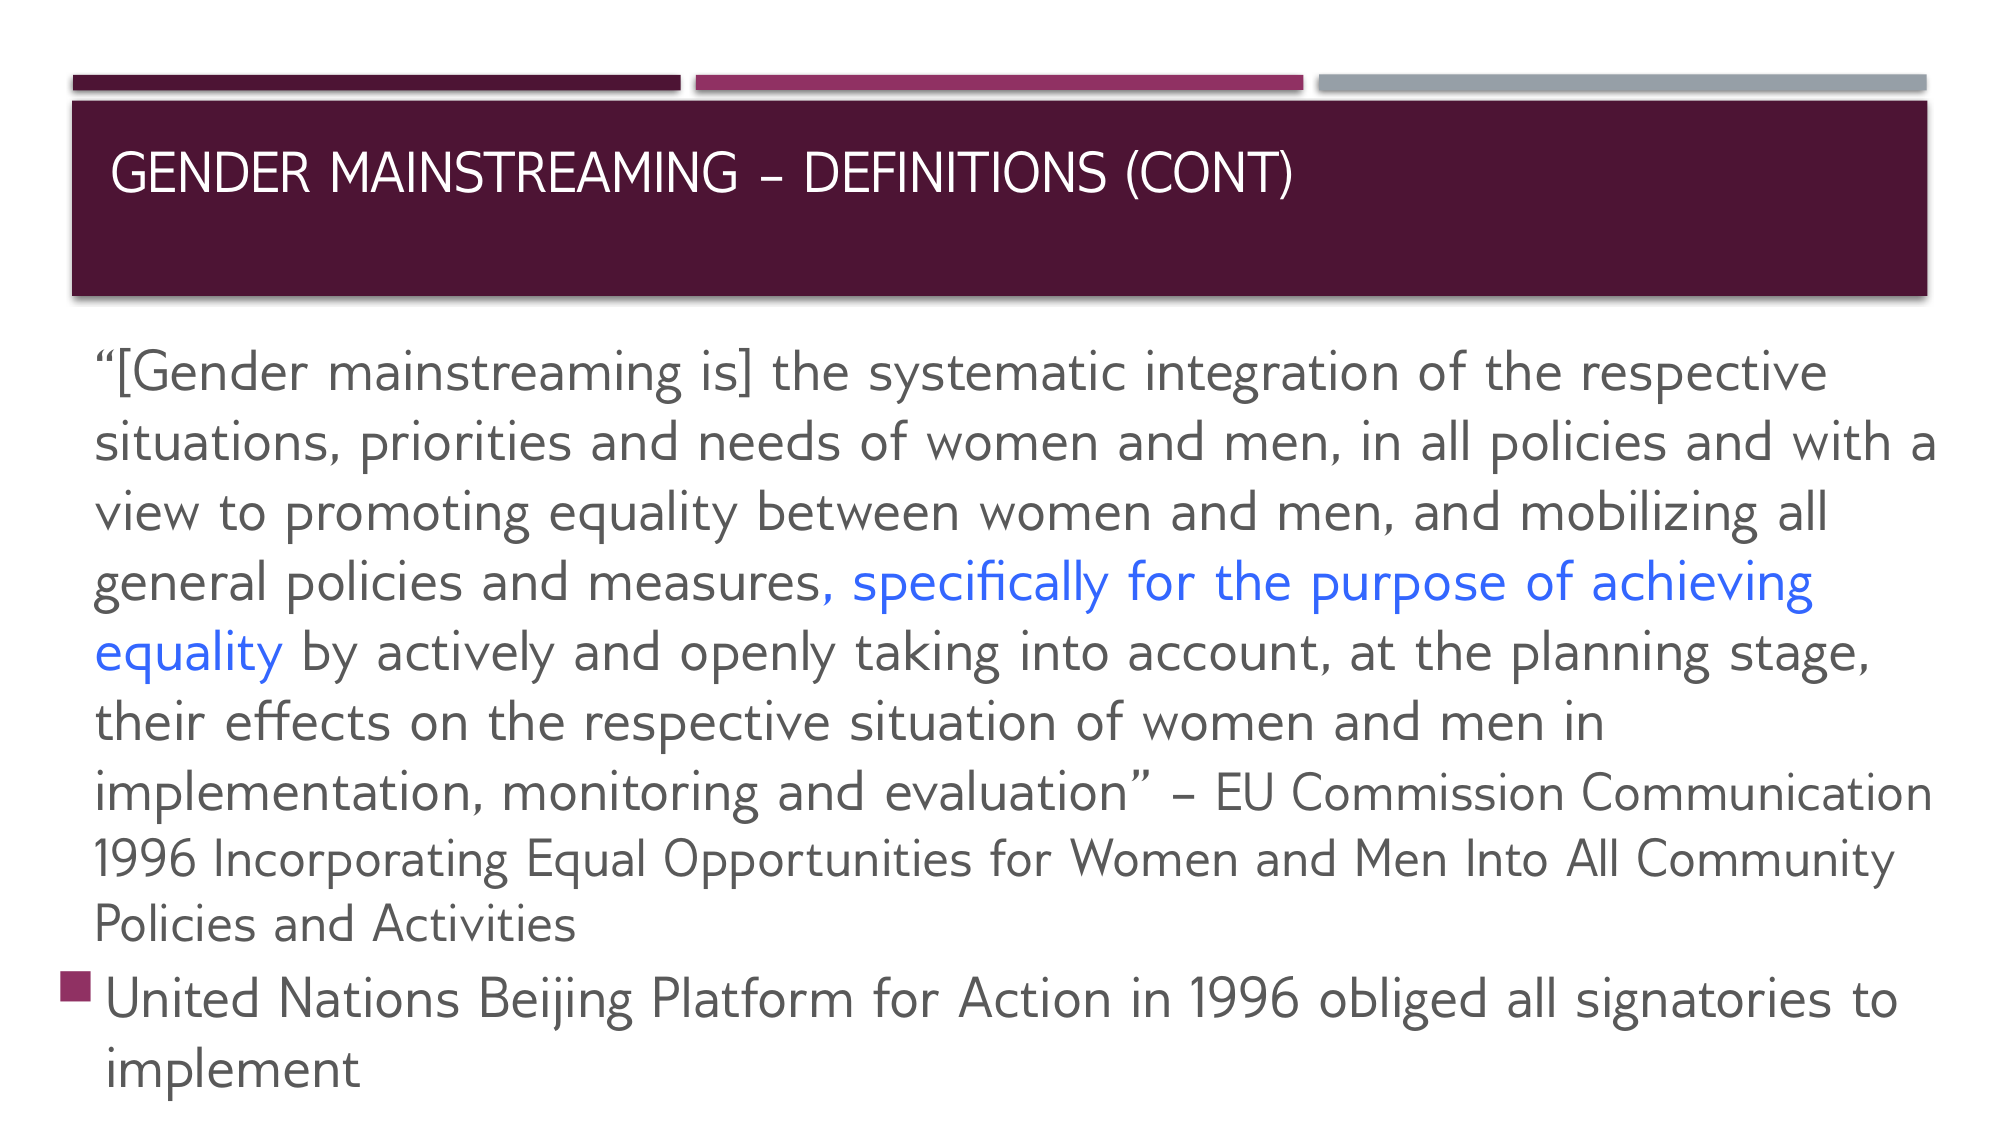

# Gender Mainstreaming – definitions (cont)
“[Gender mainstreaming is] the systematic integration of the respective situations, priorities and needs of women and men, in all policies and with a view to promoting equality between women and men, and mobilizing all general policies and measures, specifically for the purpose of achieving equality by actively and openly taking into account, at the planning stage, their effects on the respective situation of women and men in implementation, monitoring and evaluation” – EU Commission Communication 1996 Incorporating Equal Opportunities for Women and Men Into All Community Policies and Activities
United Nations Beijing Platform for Action in 1996 obliged all signatories to implement